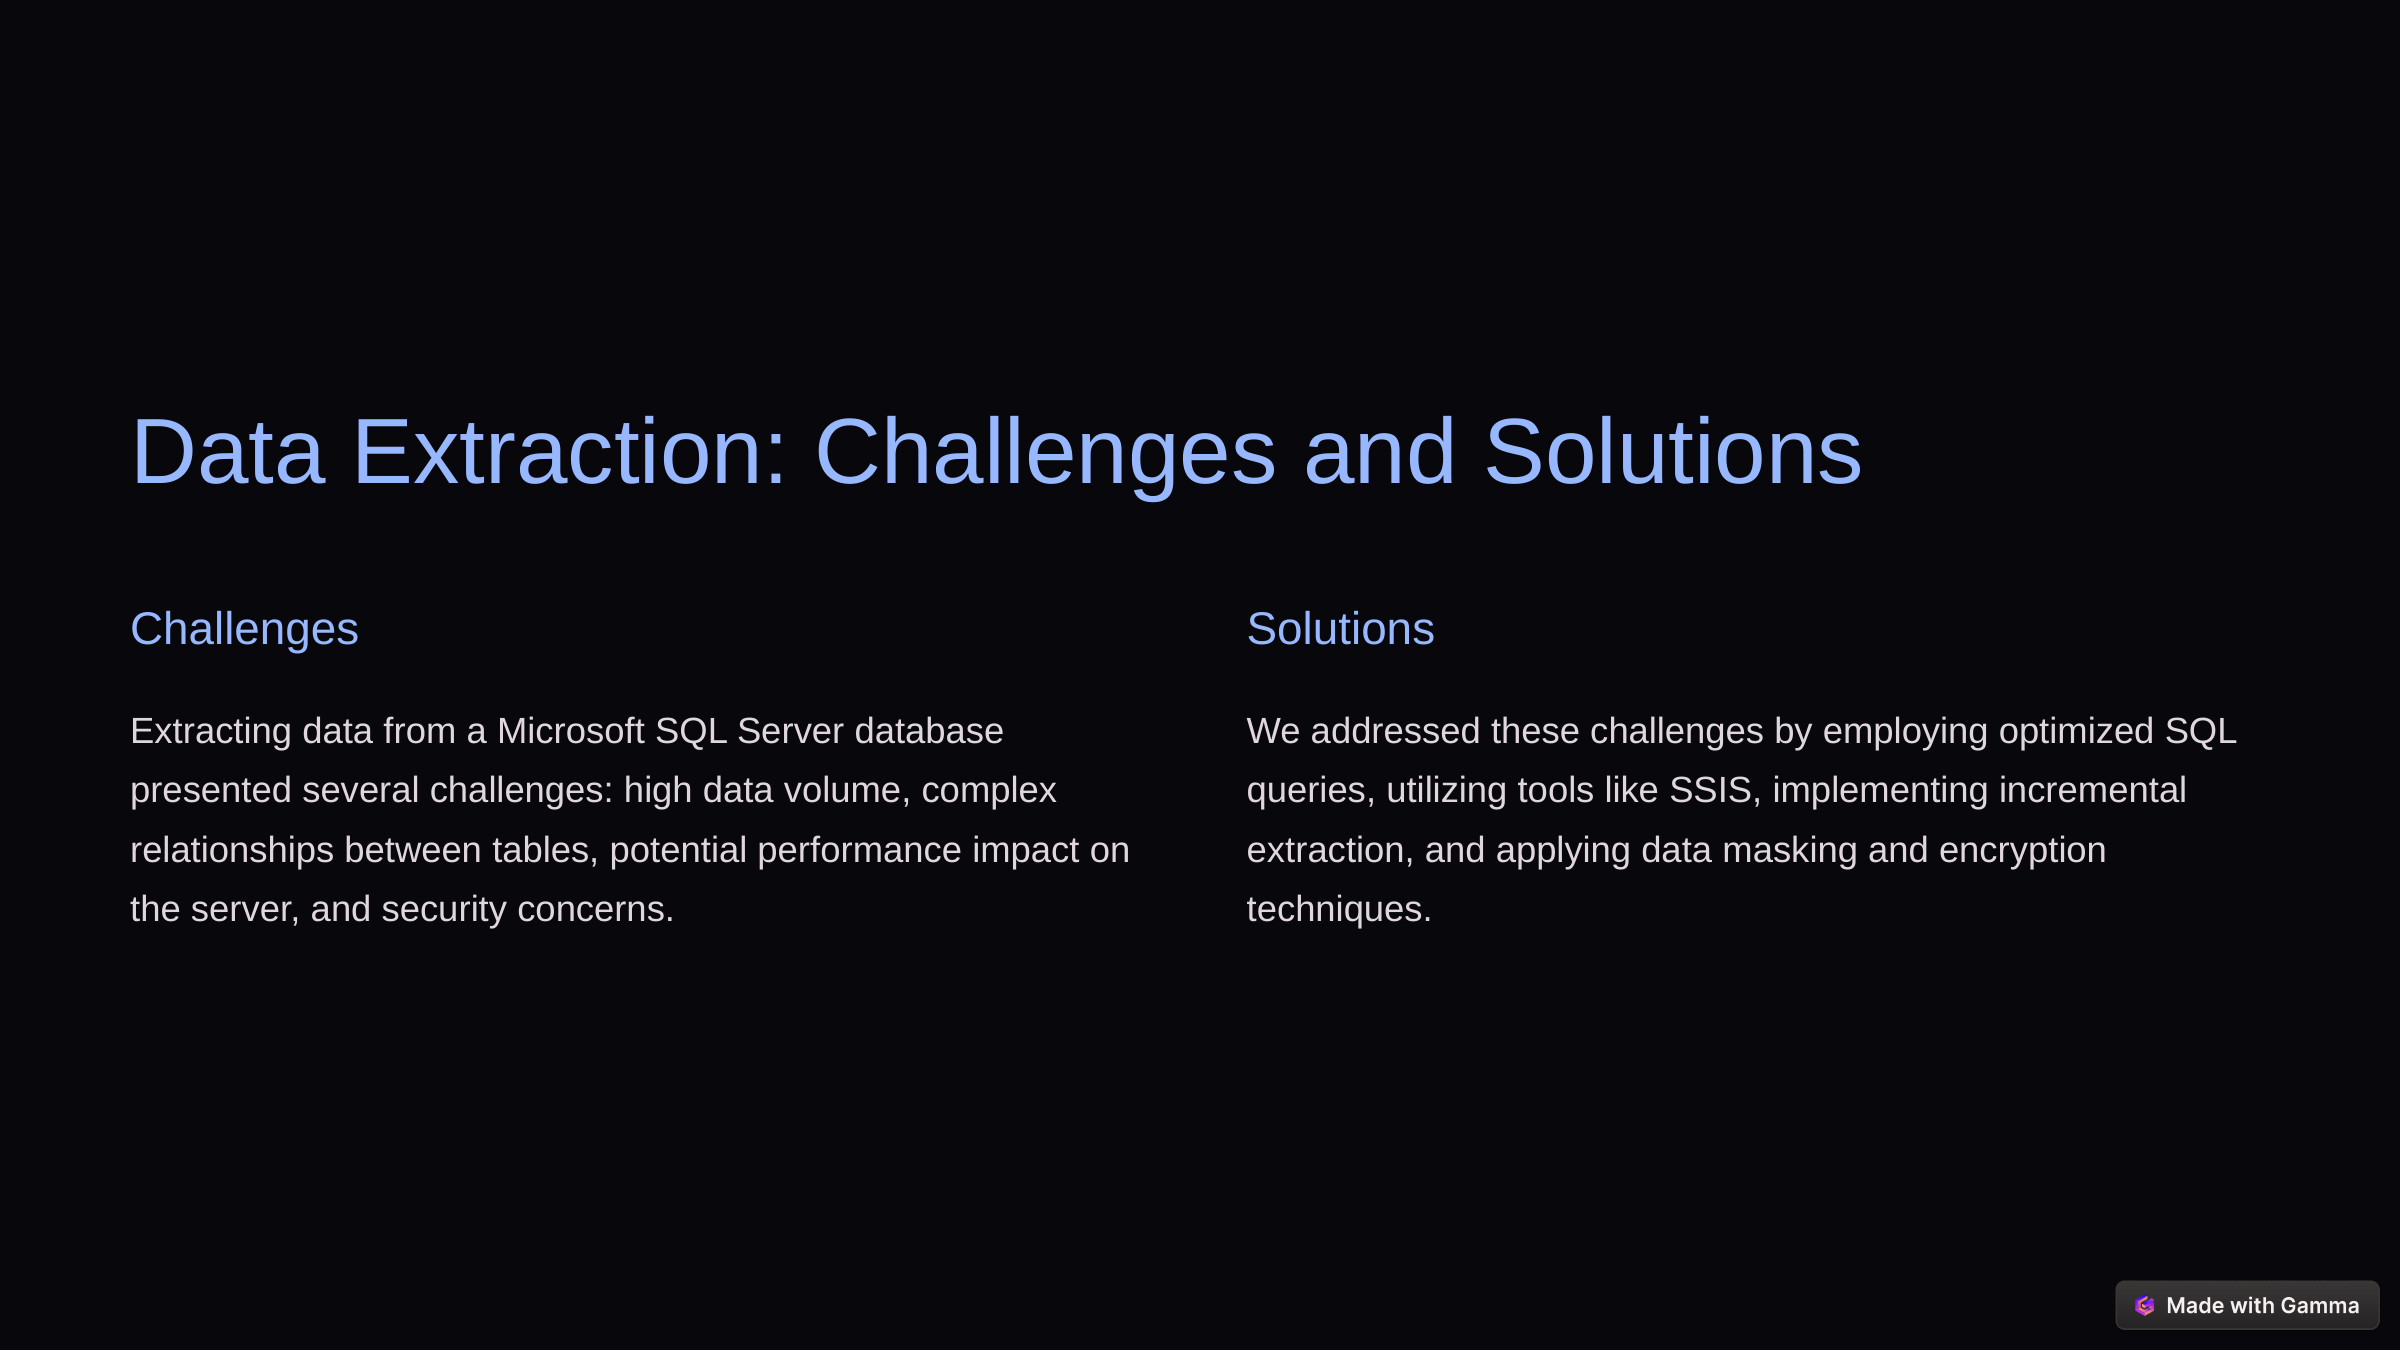

Data Extraction: Challenges and Solutions
Challenges
Solutions
Extracting data from a Microsoft SQL Server database presented several challenges: high data volume, complex relationships between tables, potential performance impact on the server, and security concerns.
We addressed these challenges by employing optimized SQL queries, utilizing tools like SSIS, implementing incremental extraction, and applying data masking and encryption techniques.